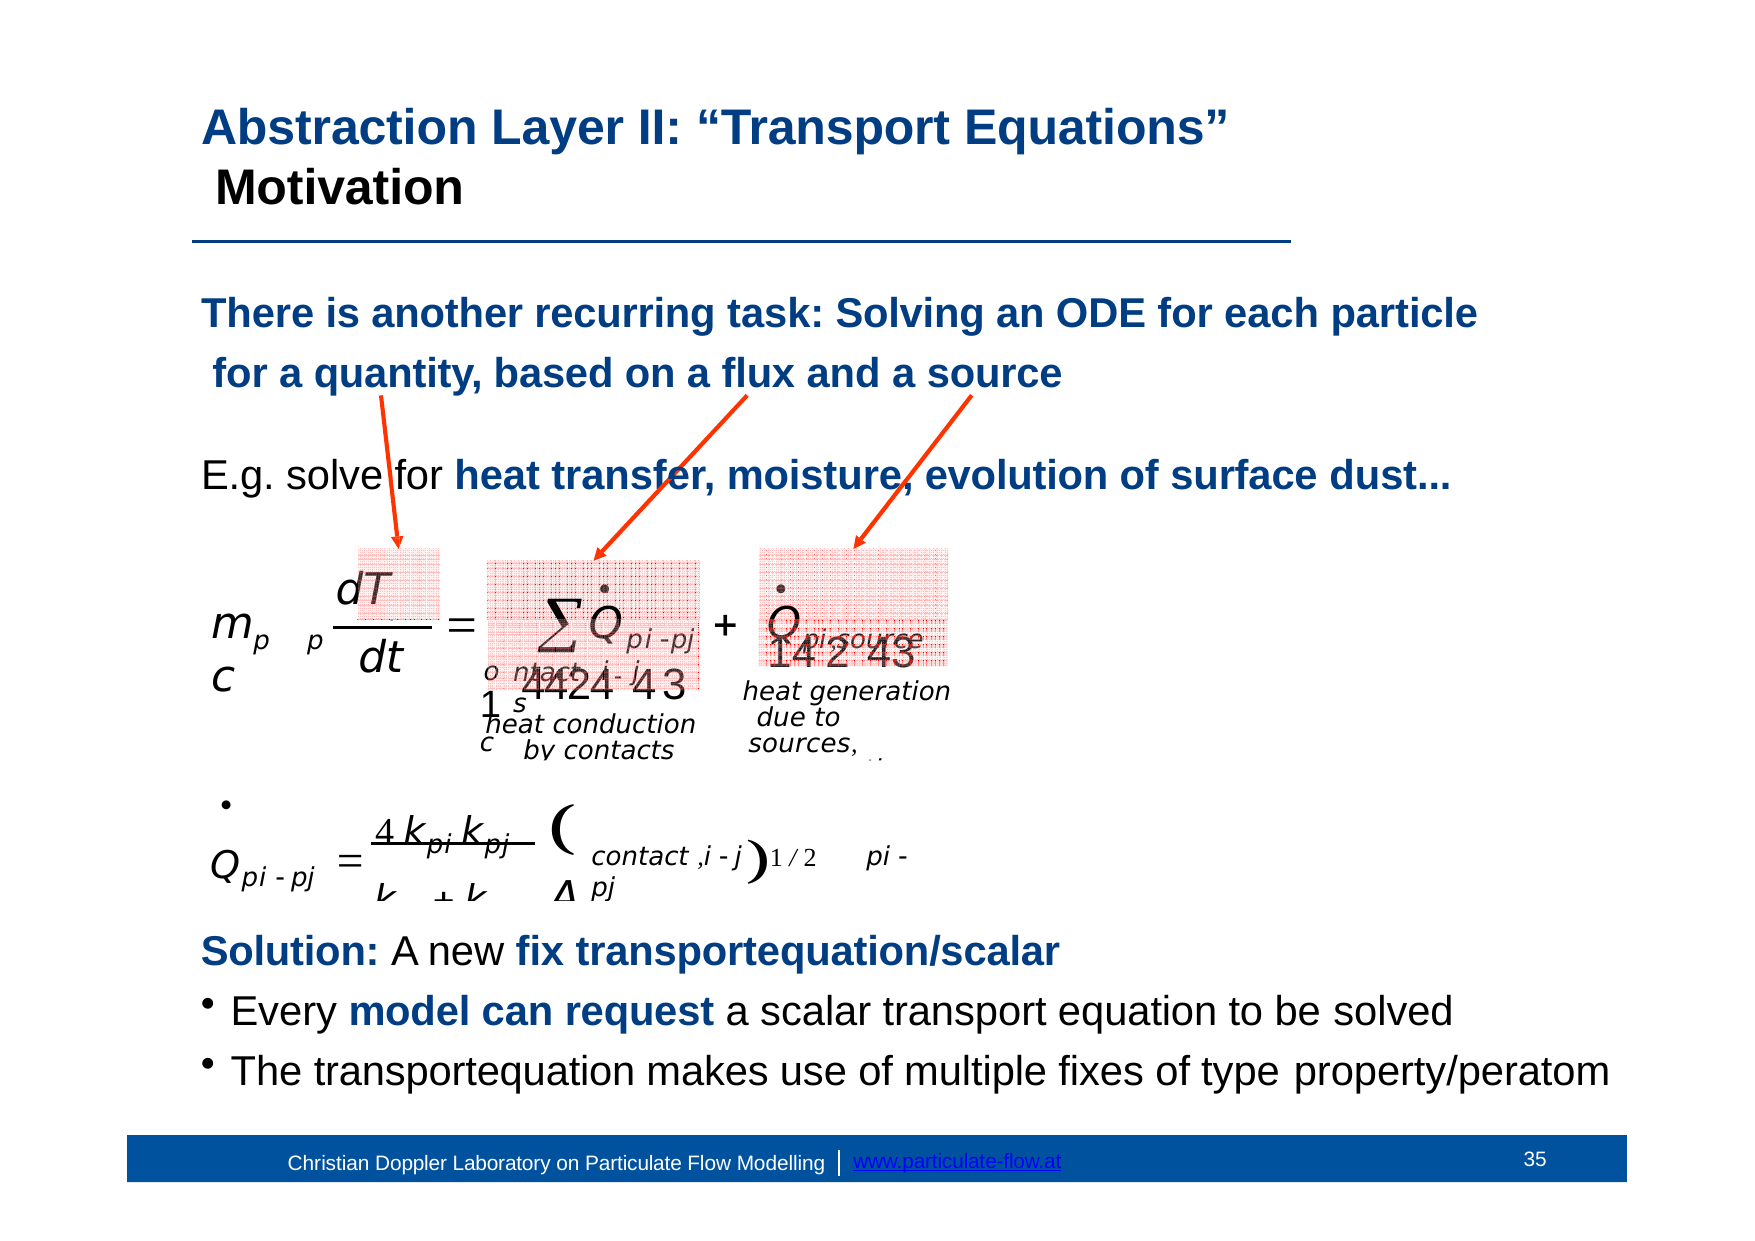

Abstraction Layer II: “Transport Equations”  Motivation

There is another recurring task: Solving an ODE for each particle  for a quantity, based on a flux and a source

E.g. solve for heat transfer, moisture, evolution of surface dust...

dT

•
•
∑	i −
p
i
,
m	c
=
Q	+	Q

i
p	p
14243
p
p
j
p
s
o
u
r
c
e
,
dt

1c
4424− 43
o
ntacts
i
j
heat generation  due to sources,
e.g. reactions
heat conduction  by contacts

)1 / 2 ΔT
(A
= 4 kpi kpj
•
Qpi − pj
contact ,i − j	pi − pj

kpi + kpj

Solution: A new fix transportequation/scalar
Every model can request a scalar transport equation to be solved
The transportequation makes use of multiple fixes of type property/peratom

35
www.particulate-flow.at
Christian Doppler Laboratory on Particulate Flow Modelling